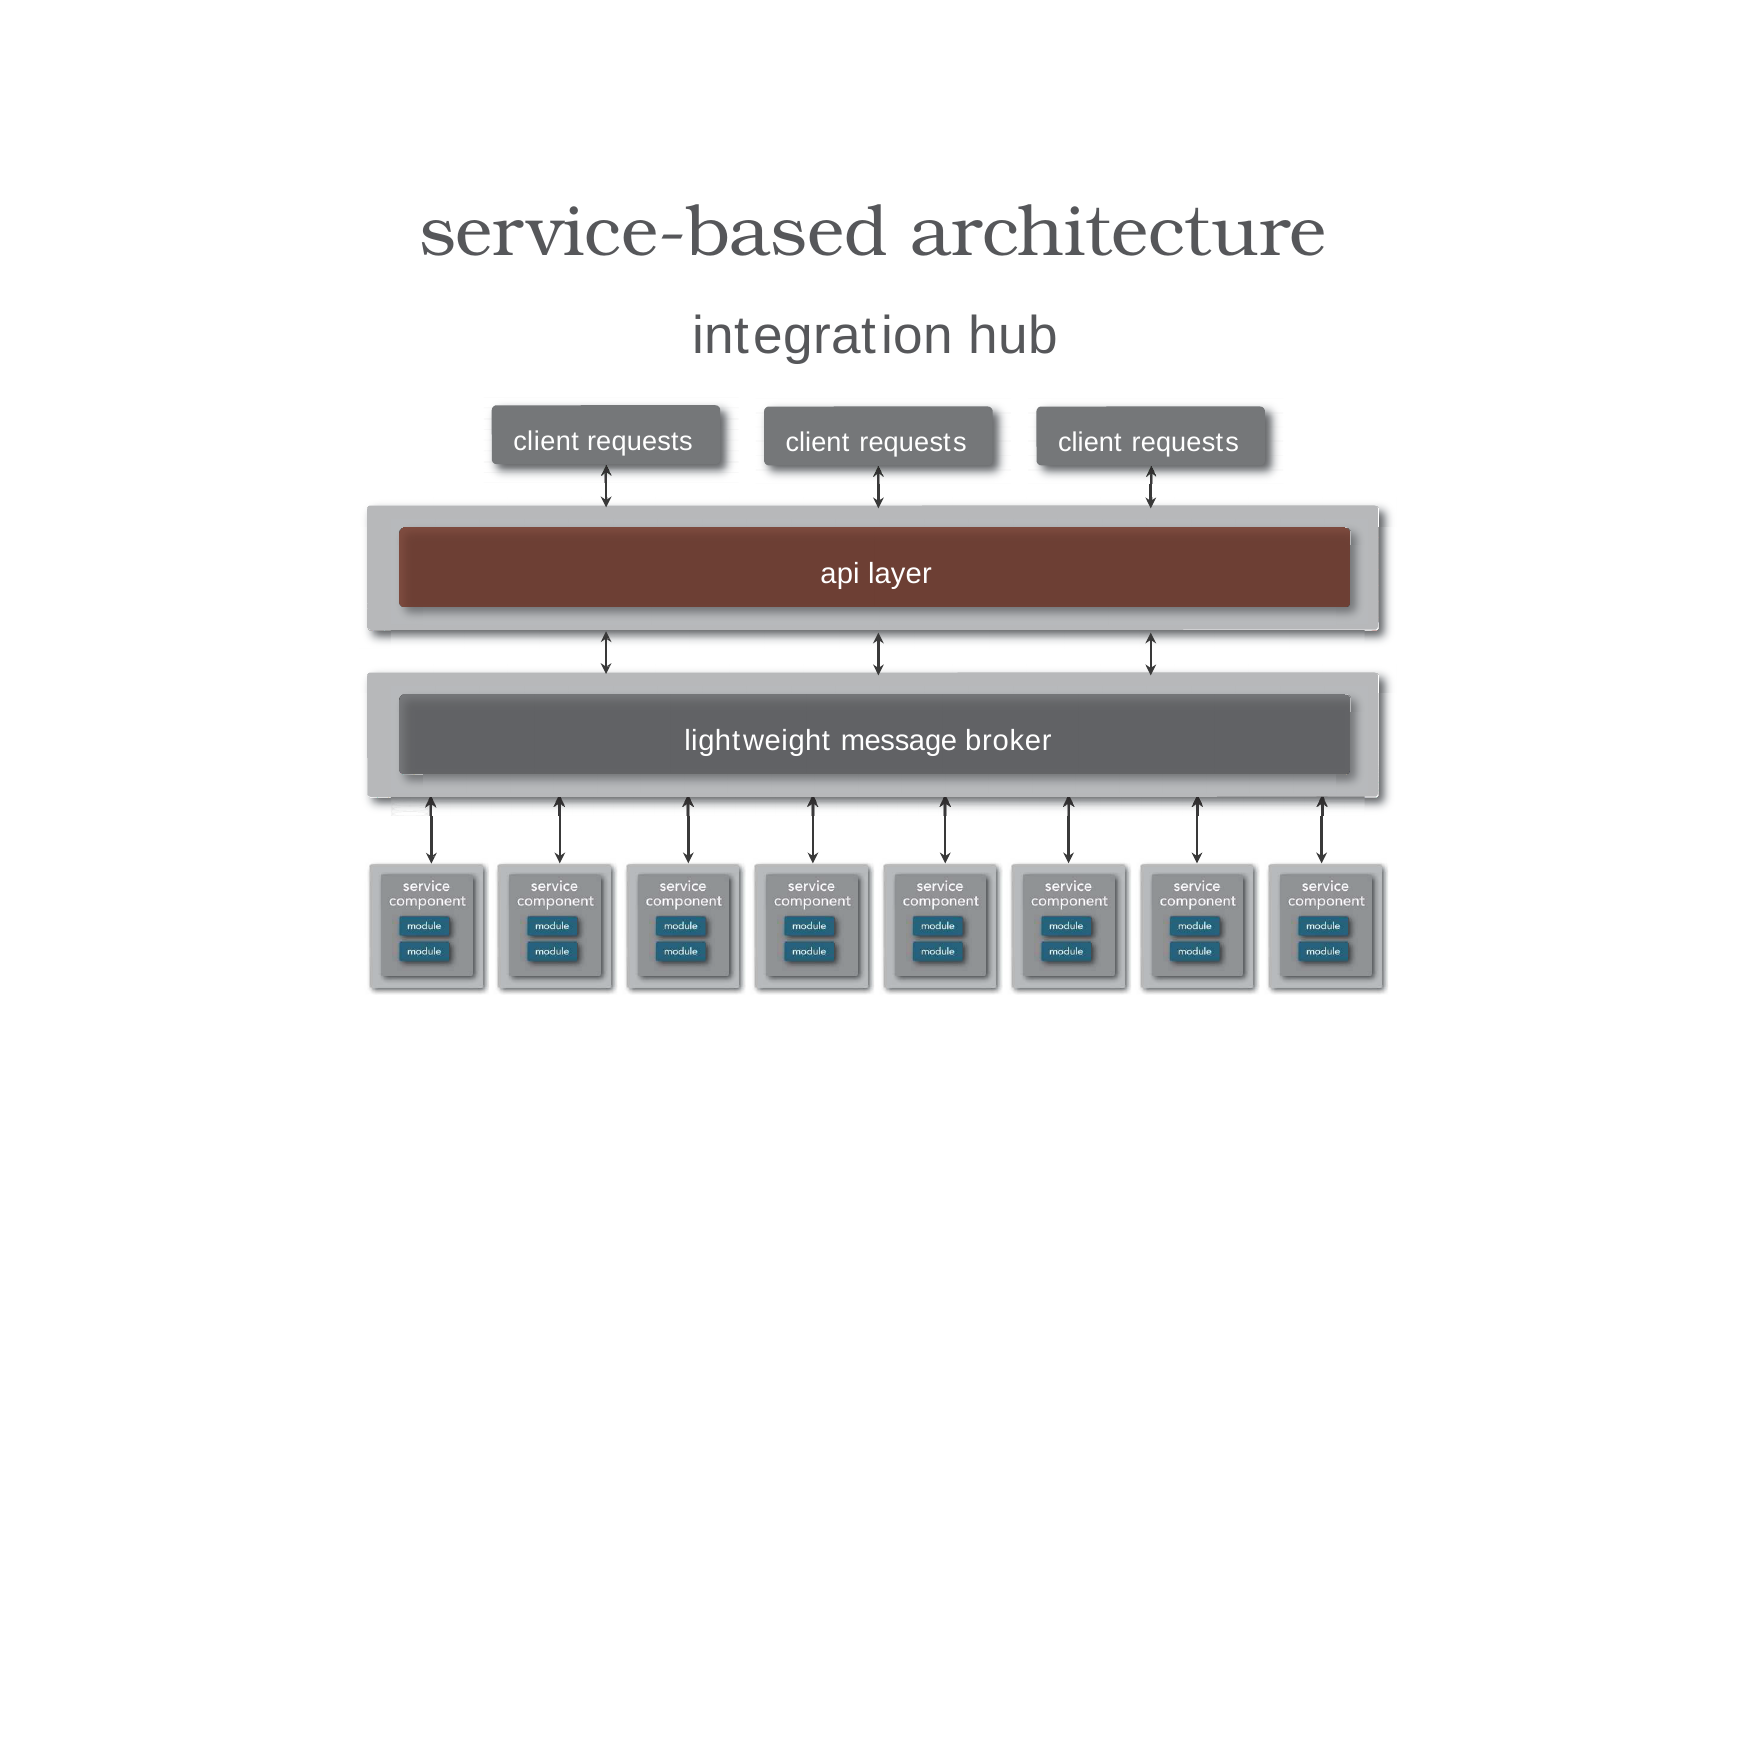

# service-based architecture
integration hub

client requests
client requests
client requests

api layer

lightweight message broker